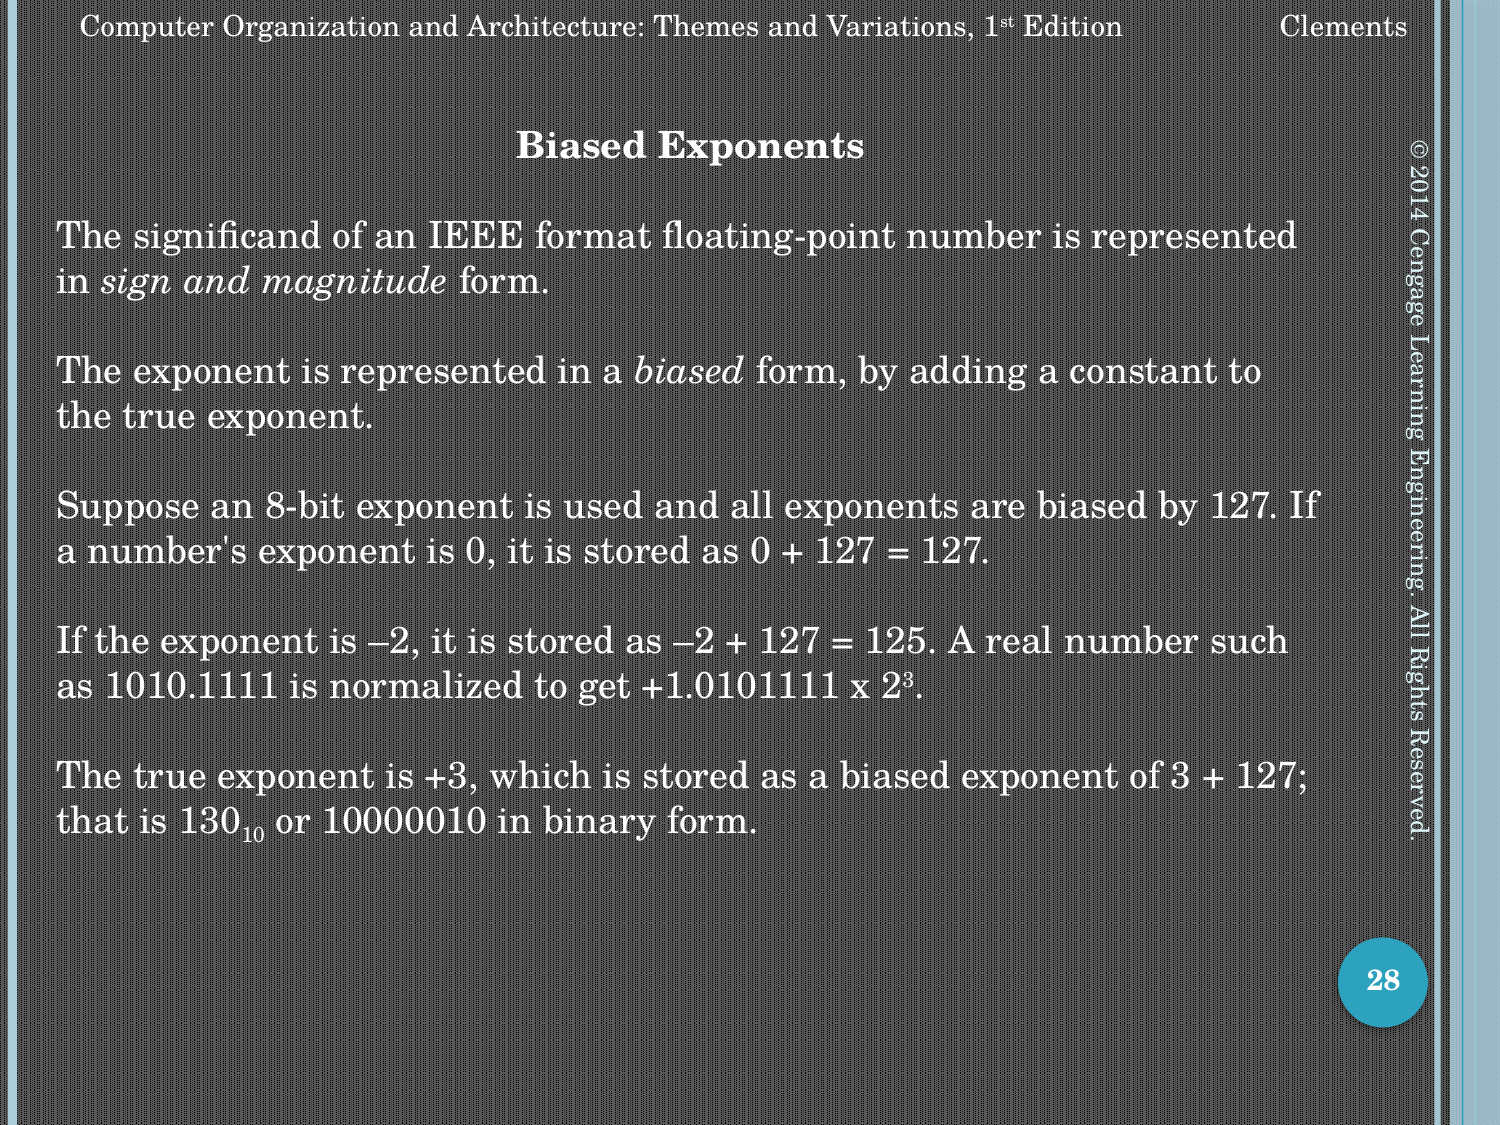

Biased Exponents

The significand of an IEEE format floating-point number is represented in sign and magnitude form.

The exponent is represented in a biased form, by adding a constant to the true exponent.

Suppose an 8-bit exponent is used and all exponents are biased by 127. If a number's exponent is 0, it is stored as 0 + 127 = 127.

If the exponent is –2, it is stored as –2 + 127 = 125. A real number such as 1010.1111 is normalized to get +1.0101111 x 23.

The true exponent is +3, which is stored as a biased exponent of 3 + 127; that is 13010 or 10000010 in binary form.

© 2014 Cengage Learning Engineering. All Rights Reserved.
28